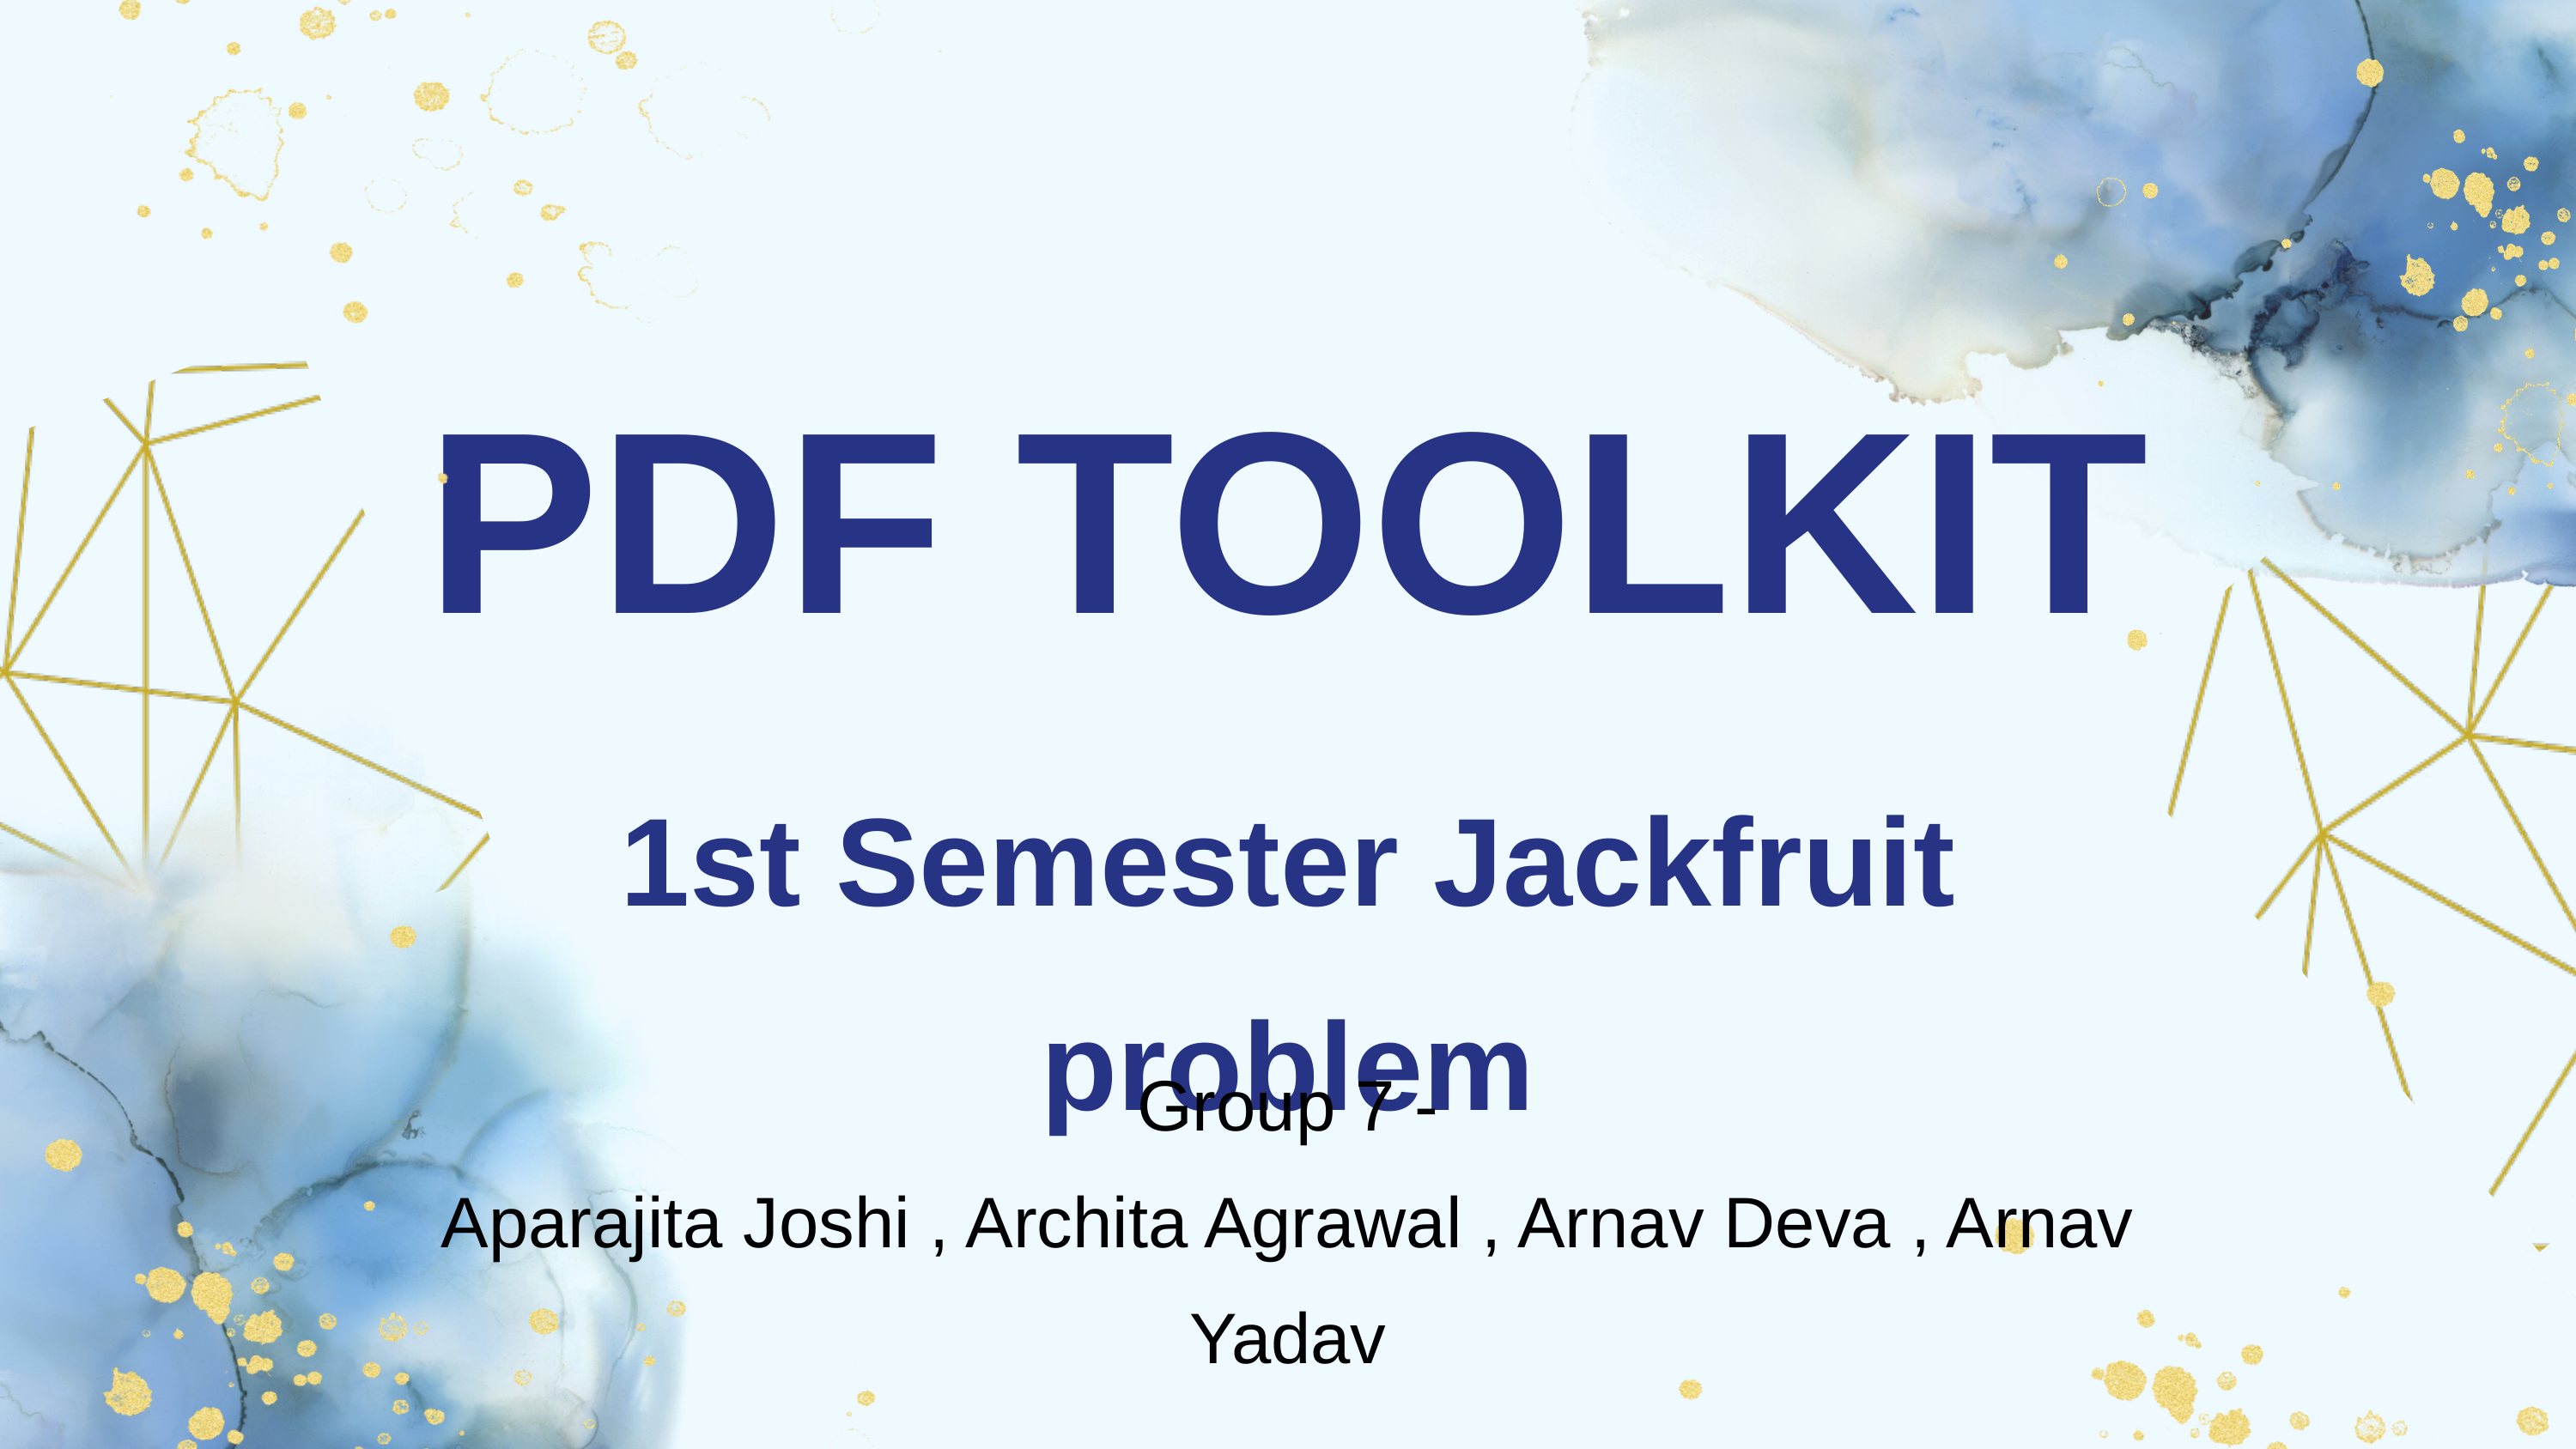

PDF TOOLKIT

1st Semester Jackfruit problem

Group 7 -
Aparajita Joshi , Archita Agrawal , Arnav Deva , Arnav Yadav